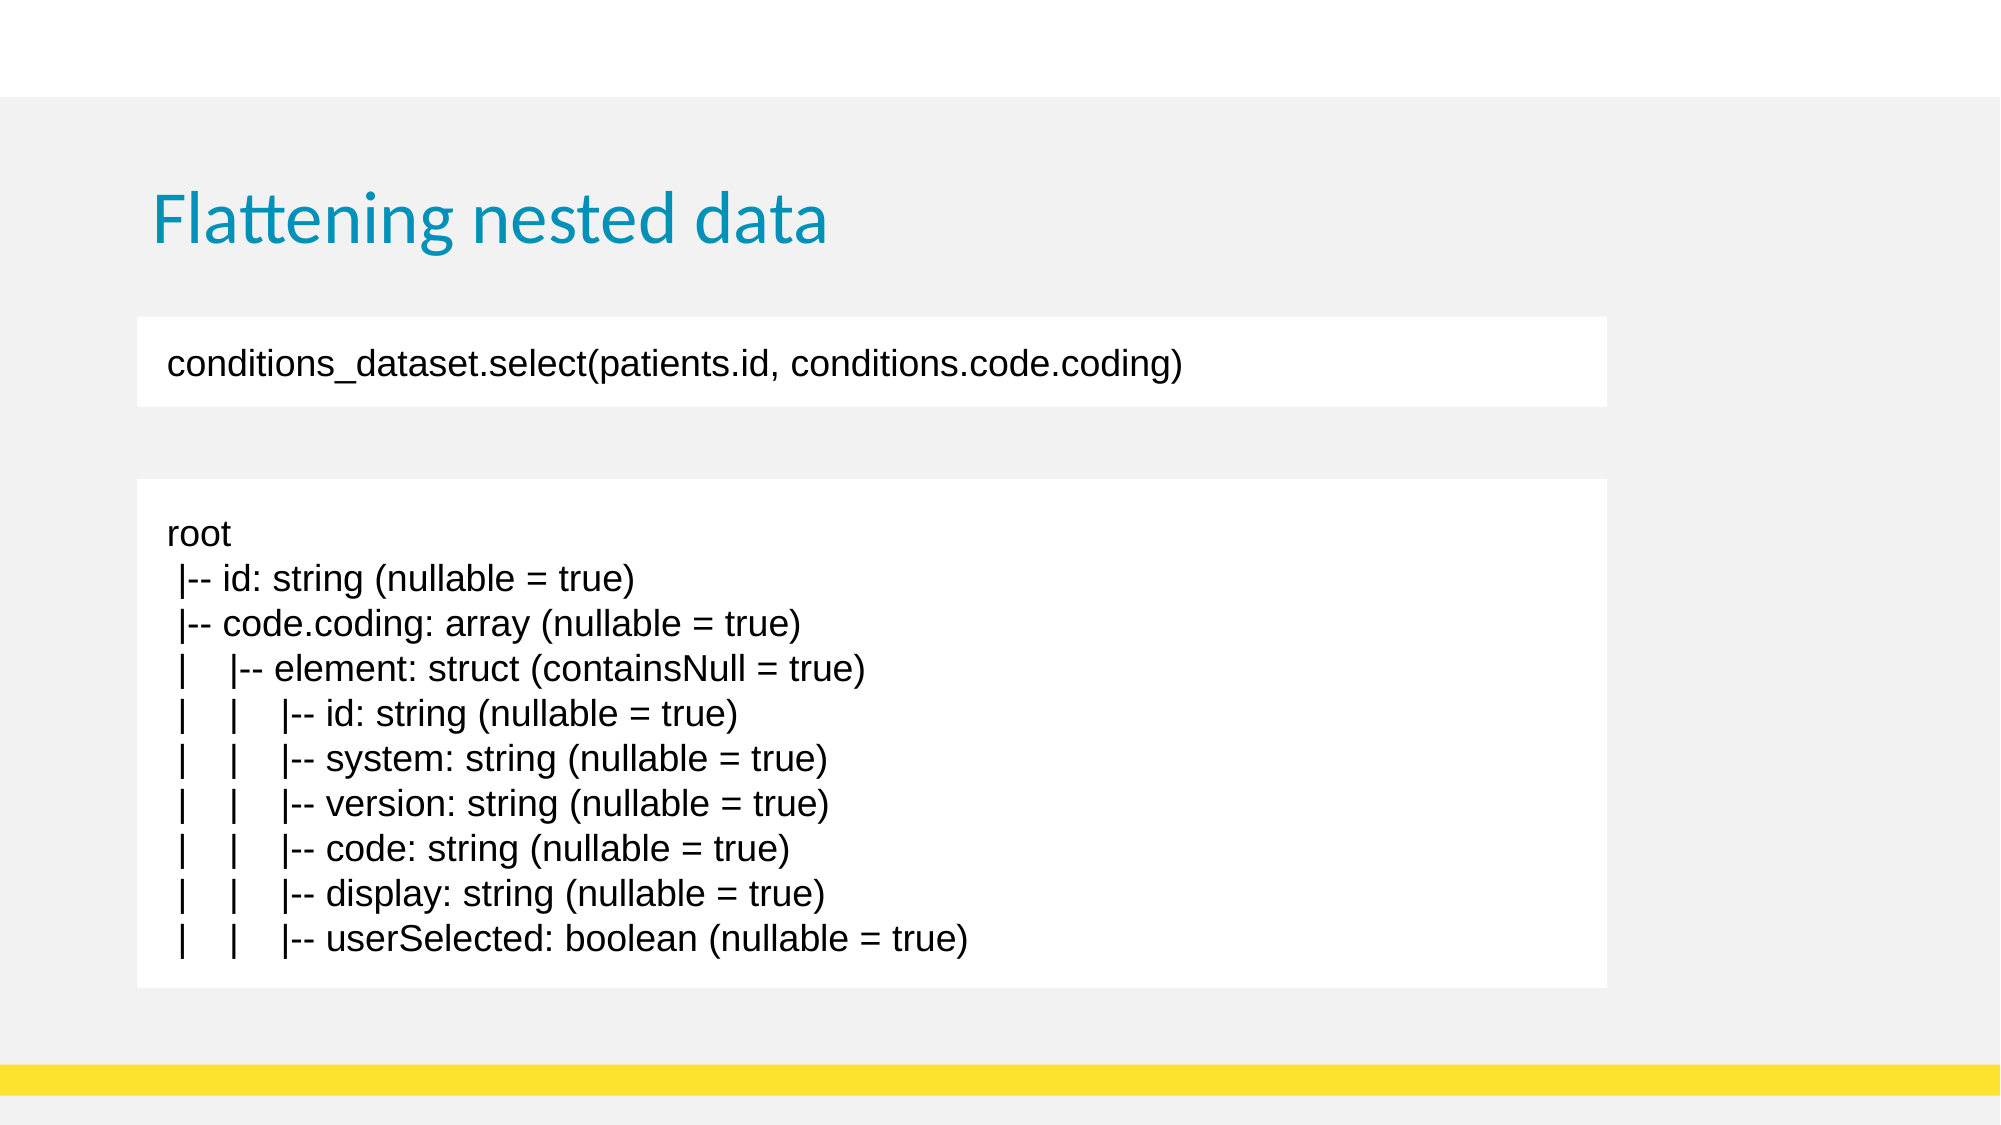

# Flattening nested data
conditions_dataset.select(patients.id, conditions.code.coding)
root
 |-- id: string (nullable = true)
 |-- code.coding: array (nullable = true)
 |    |-- element: struct (containsNull = true)
 |    |    |-- id: string (nullable = true)
 |    |    |-- system: string (nullable = true)
 |    |    |-- version: string (nullable = true)
 |    |    |-- code: string (nullable = true)
 |    |    |-- display: string (nullable = true)
 |    |    |-- userSelected: boolean (nullable = true)